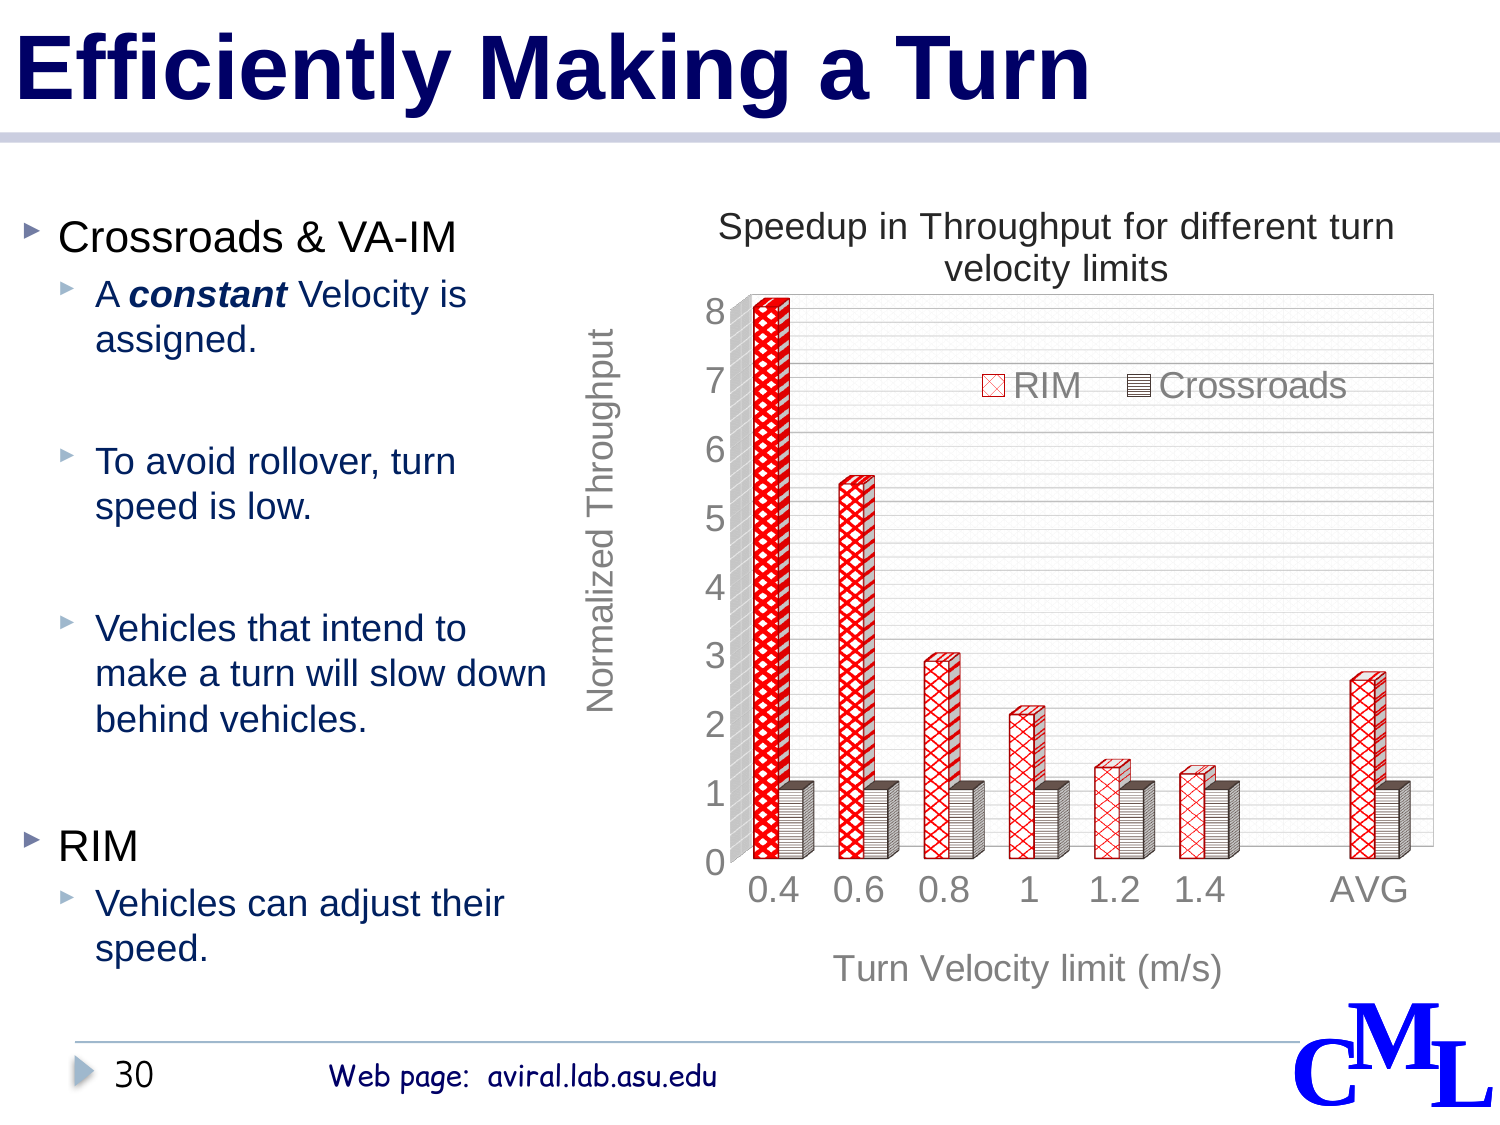

# Efficiently Making a Turn

[unsupported chart]

Crossroads & VA-IM
A constant Velocity is assigned.

To avoid rollover, turn speed is low.

Vehicles that intend to make a turn will slow down behind vehicles.

RIM
Vehicles can adjust their speed.
30